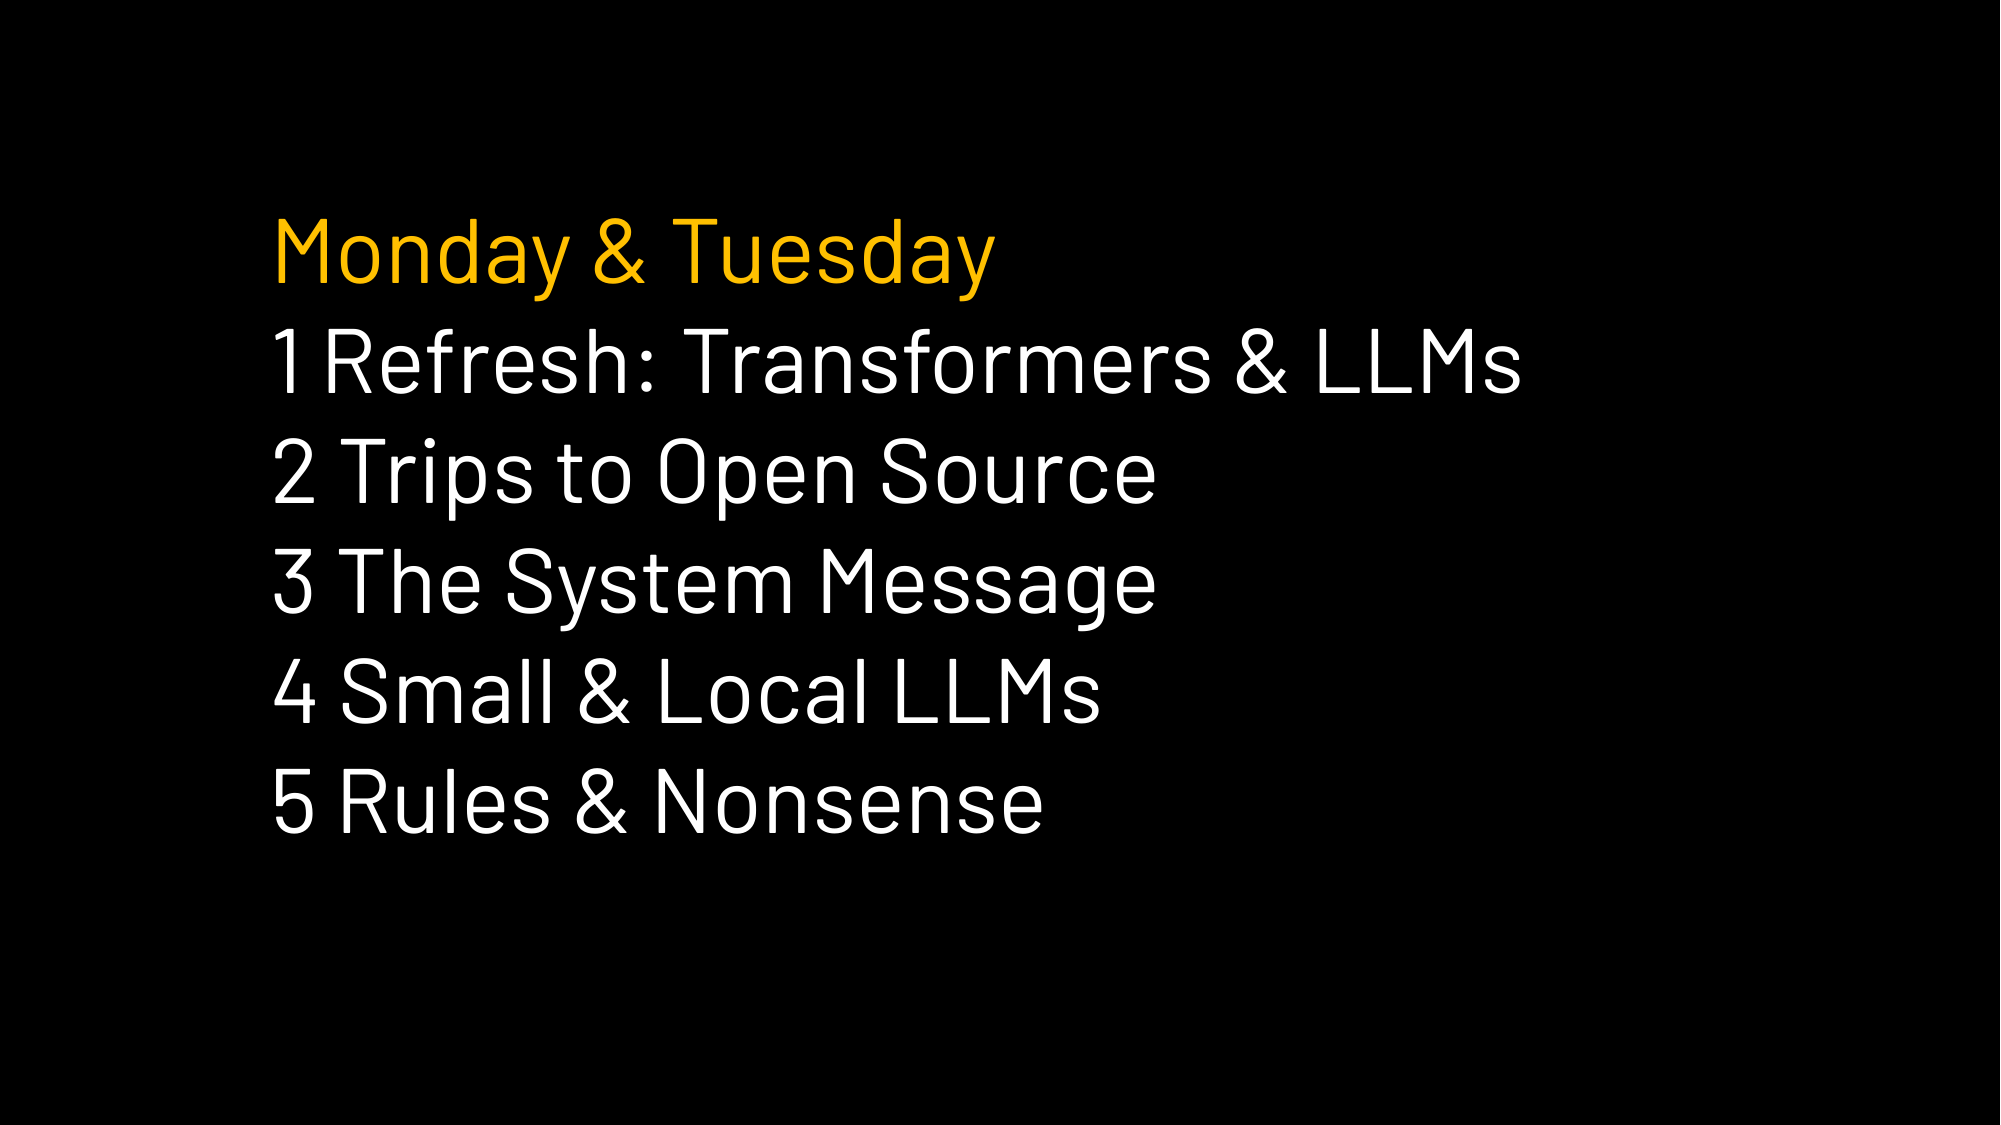

Monday & Tuesday
1 Refresh: Transformers & LLMs
2 Trips to Open Source
3 The System Message
4 Small & Local LLMs
5 Rules & Nonsense